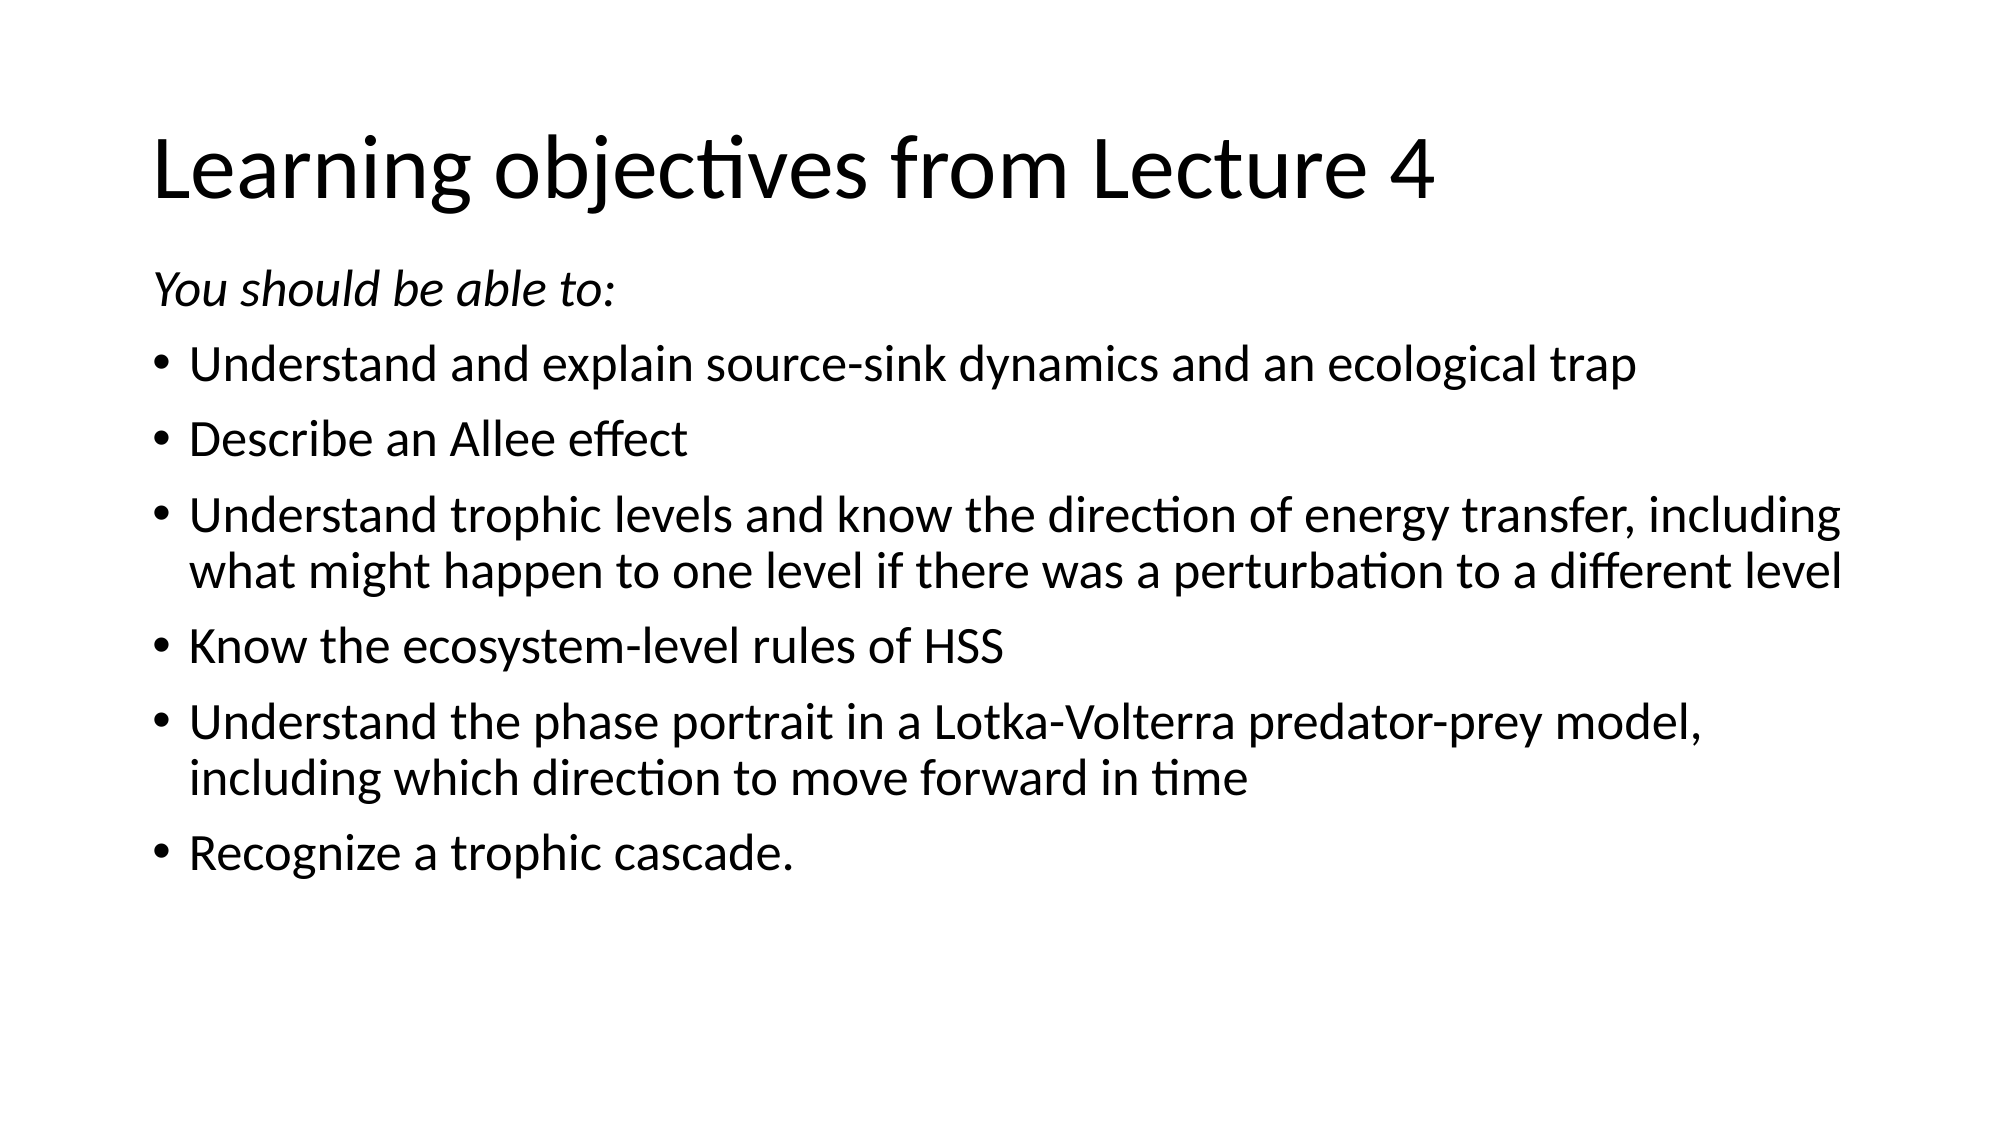

# Learning objectives from Lecture 4
You should be able to:
Understand and explain source-sink dynamics and an ecological trap
Describe an Allee effect
Understand trophic levels and know the direction of energy transfer, including what might happen to one level if there was a perturbation to a different level
Know the ecosystem-level rules of HSS
Understand the phase portrait in a Lotka-Volterra predator-prey model, including which direction to move forward in time
Recognize a trophic cascade.